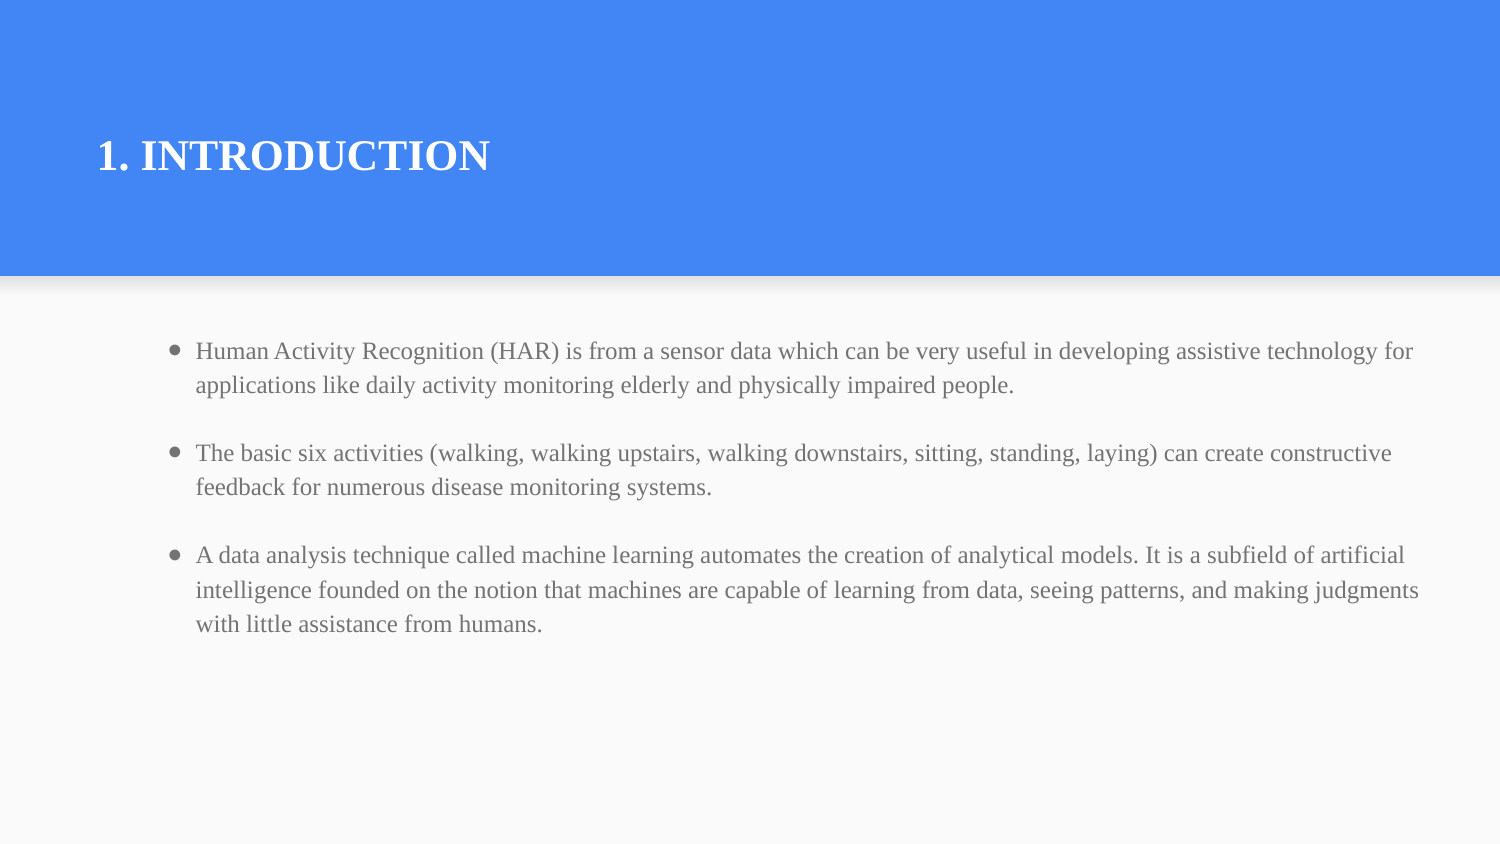

# 1. INTRODUCTION
Human Activity Recognition (HAR) is from a sensor data which can be very useful in developing assistive technology for applications like daily activity monitoring elderly and physically impaired people.
The basic six activities (walking, walking upstairs, walking downstairs, sitting, standing, laying) can create constructive feedback for numerous disease monitoring systems.
A data analysis technique called machine learning automates the creation of analytical models. It is a subfield of artificial intelligence founded on the notion that machines are capable of learning from data, seeing patterns, and making judgments with little assistance from humans.